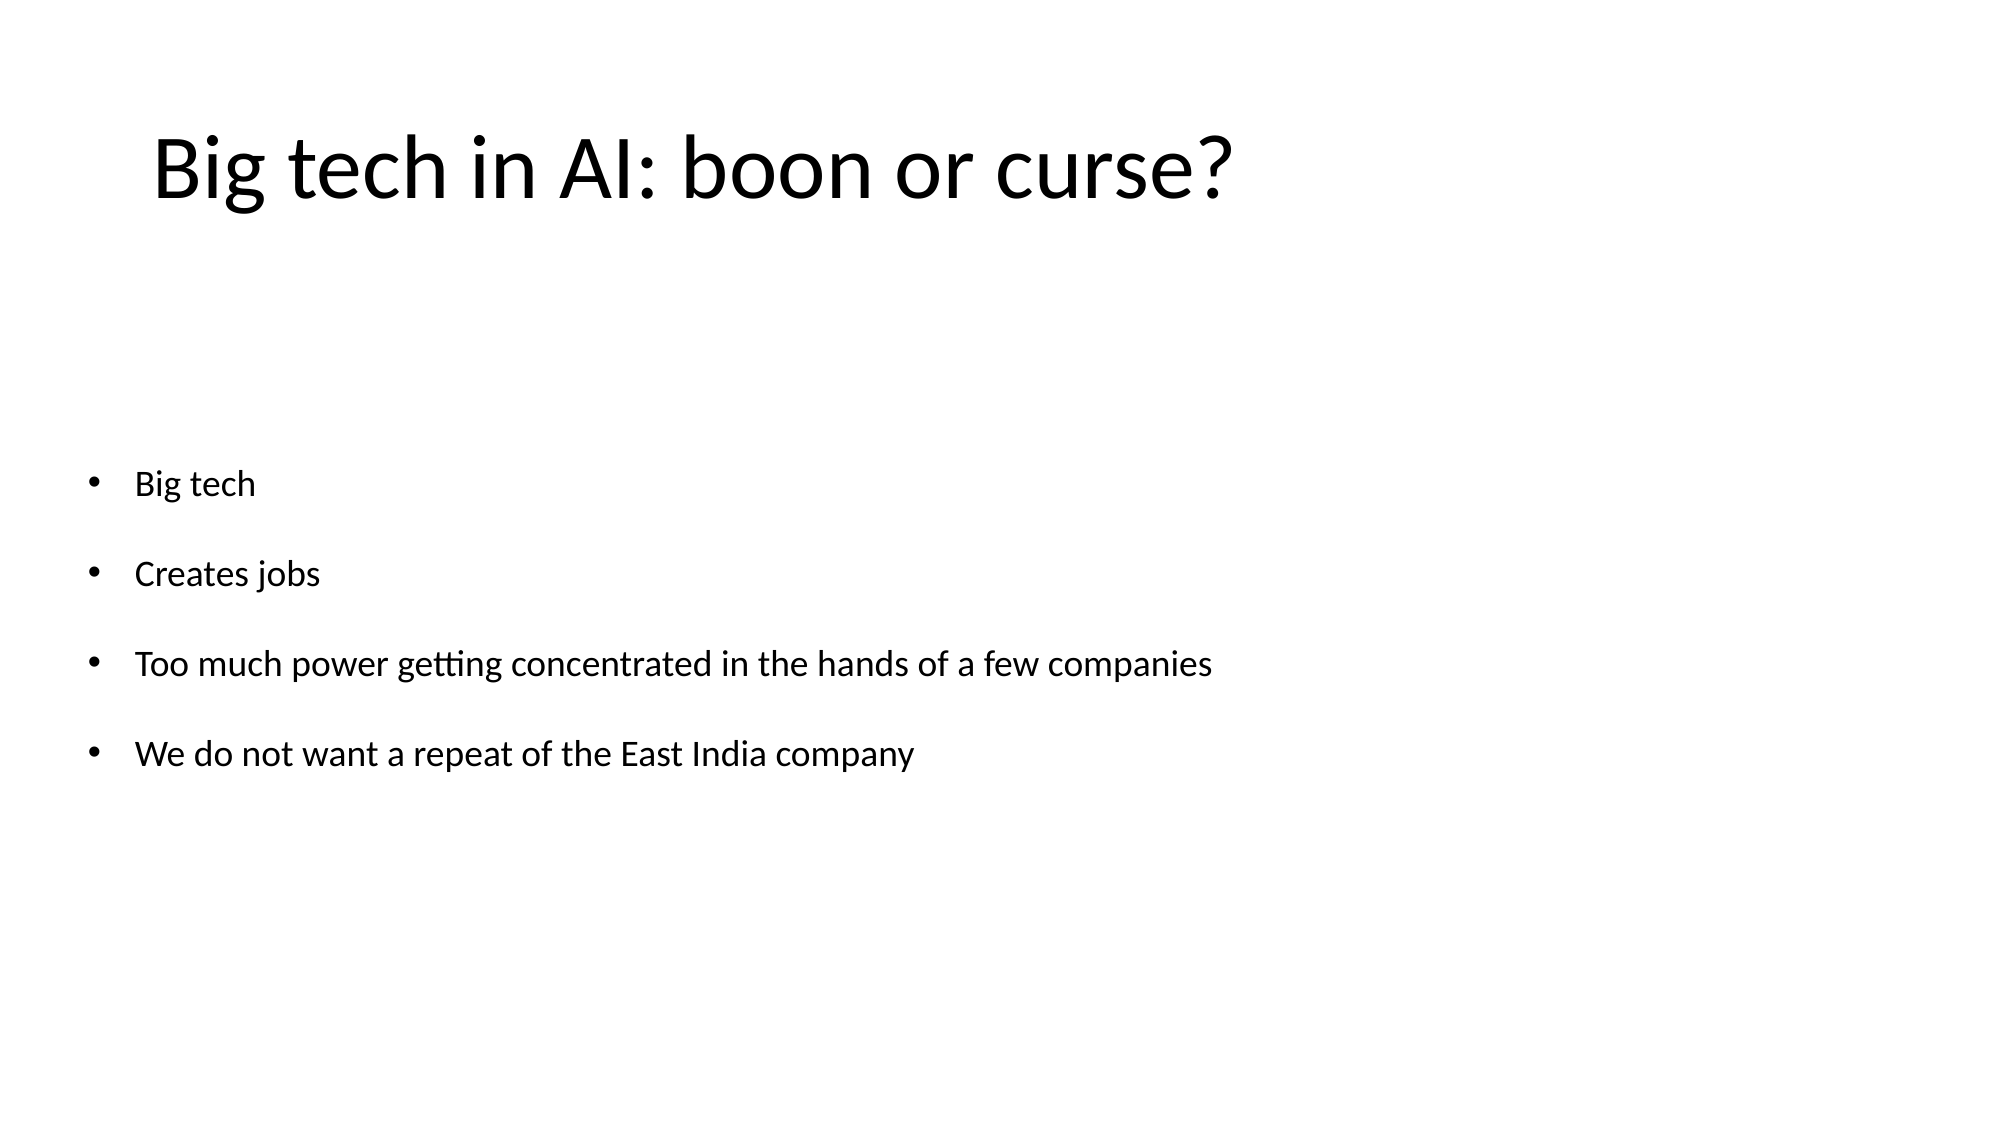

# Big tech in AI: boon or curse?
Big tech

Creates jobs

Too much power getting concentrated in the hands of a few companies

We do not want a repeat of the East India company